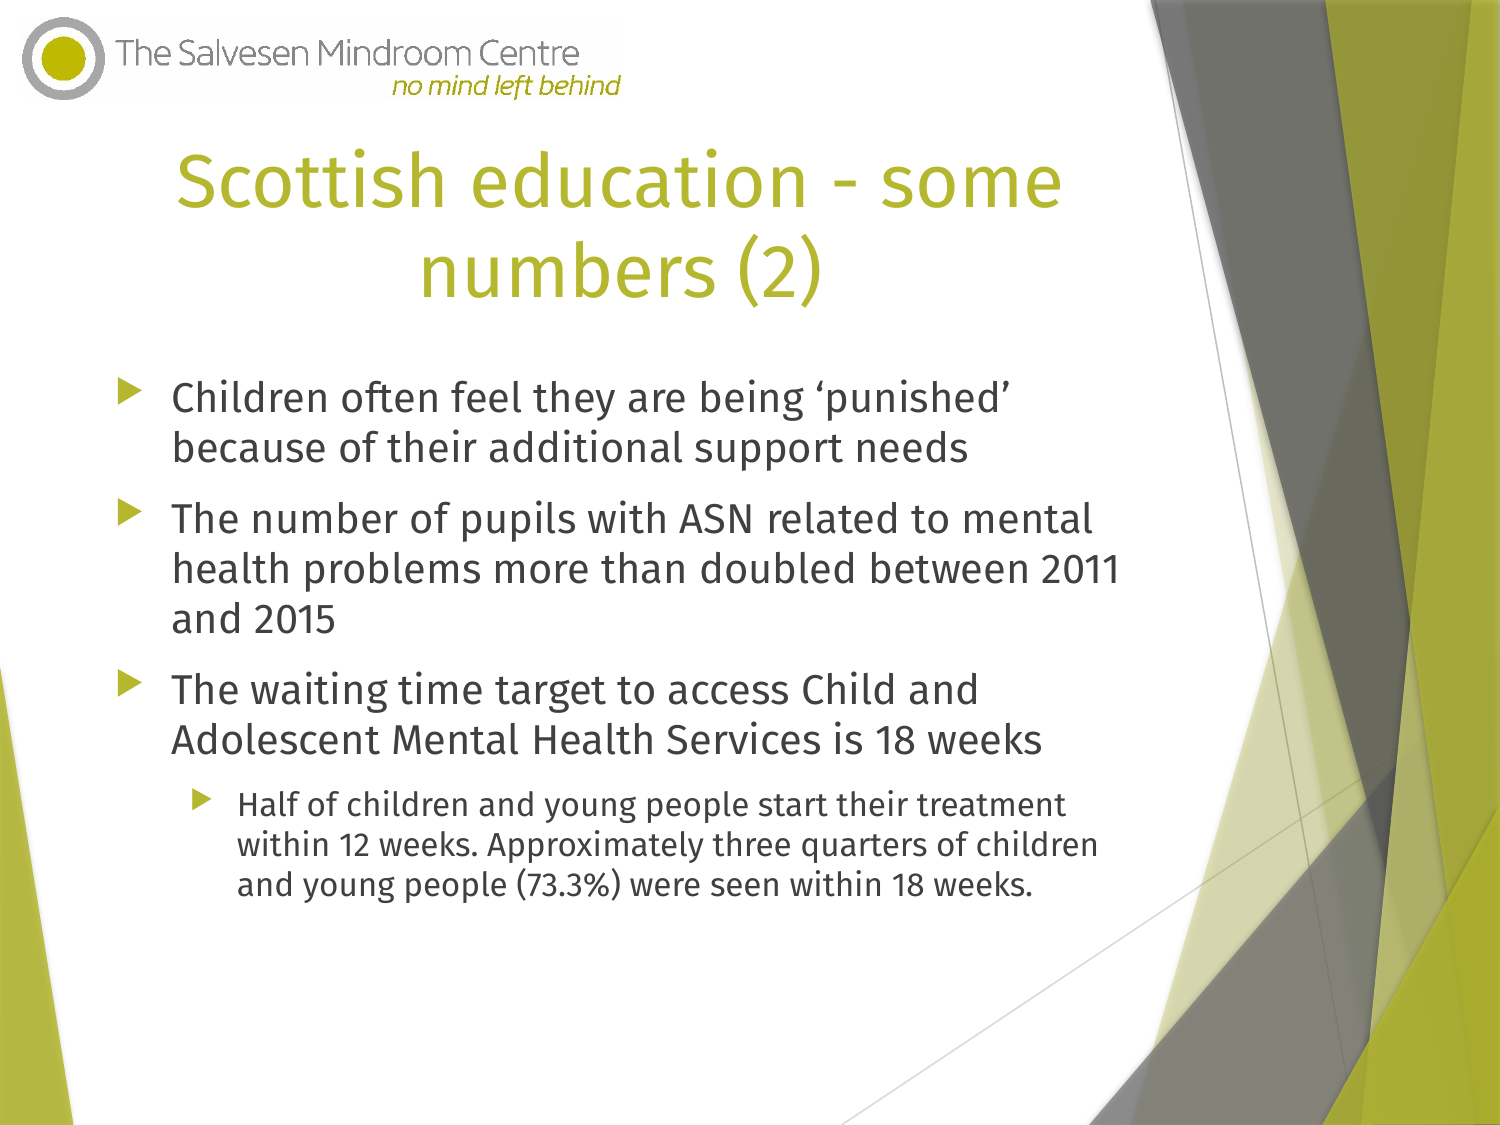

# Scottish education - some numbers (2)
Children often feel they are being ‘punished’ because of their additional support needs
The number of pupils with ASN related to mental health problems more than doubled between 2011 and 2015
The waiting time target to access Child and Adolescent Mental Health Services is 18 weeks
Half of children and young people start their treatment within 12 weeks. Approximately three quarters of children and young people (73.3%) were seen within 18 weeks.